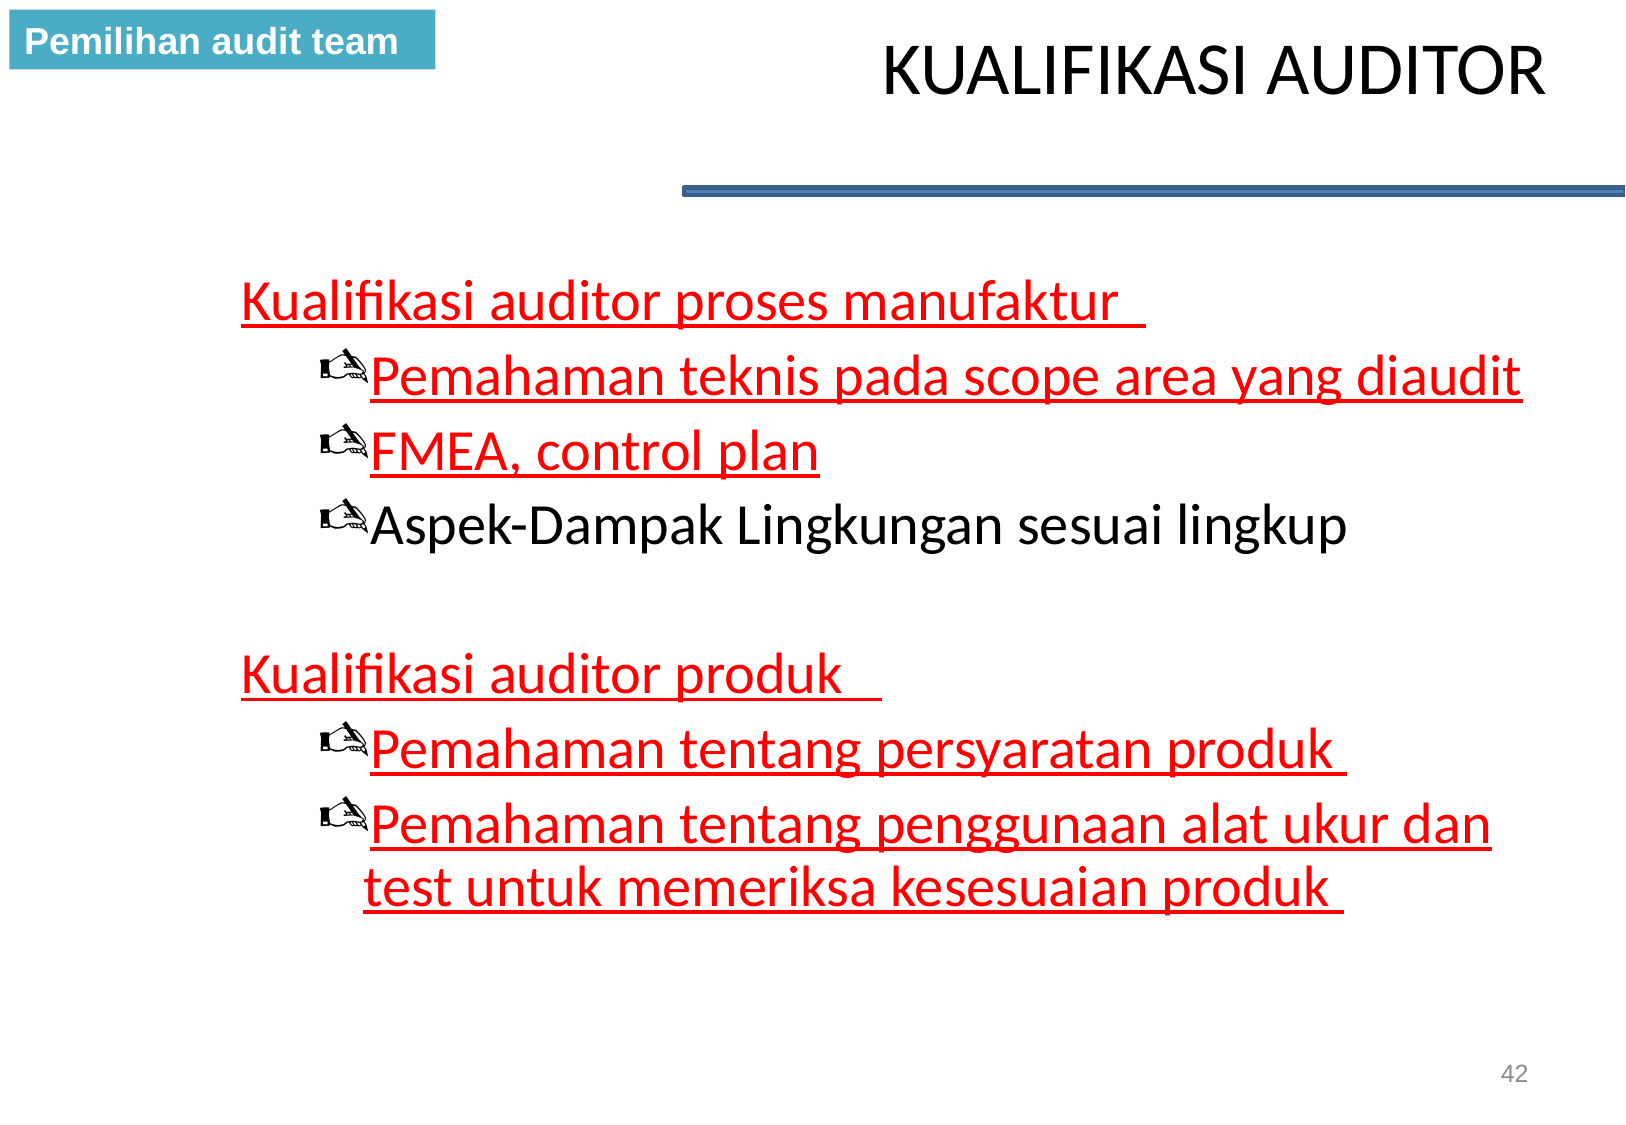

Pemilihan audit team
# KUALIFIKASI AUDITOR

Kualifikasi auditor proses manufaktur
Pemahaman teknis pada scope area yang diaudit
FMEA, control plan
Aspek-Dampak Lingkungan sesuai lingkup

Kualifikasi auditor produk
Pemahaman tentang persyaratan produk
Pemahaman tentang penggunaan alat ukur dan test untuk memeriksa kesesuaian produk

42